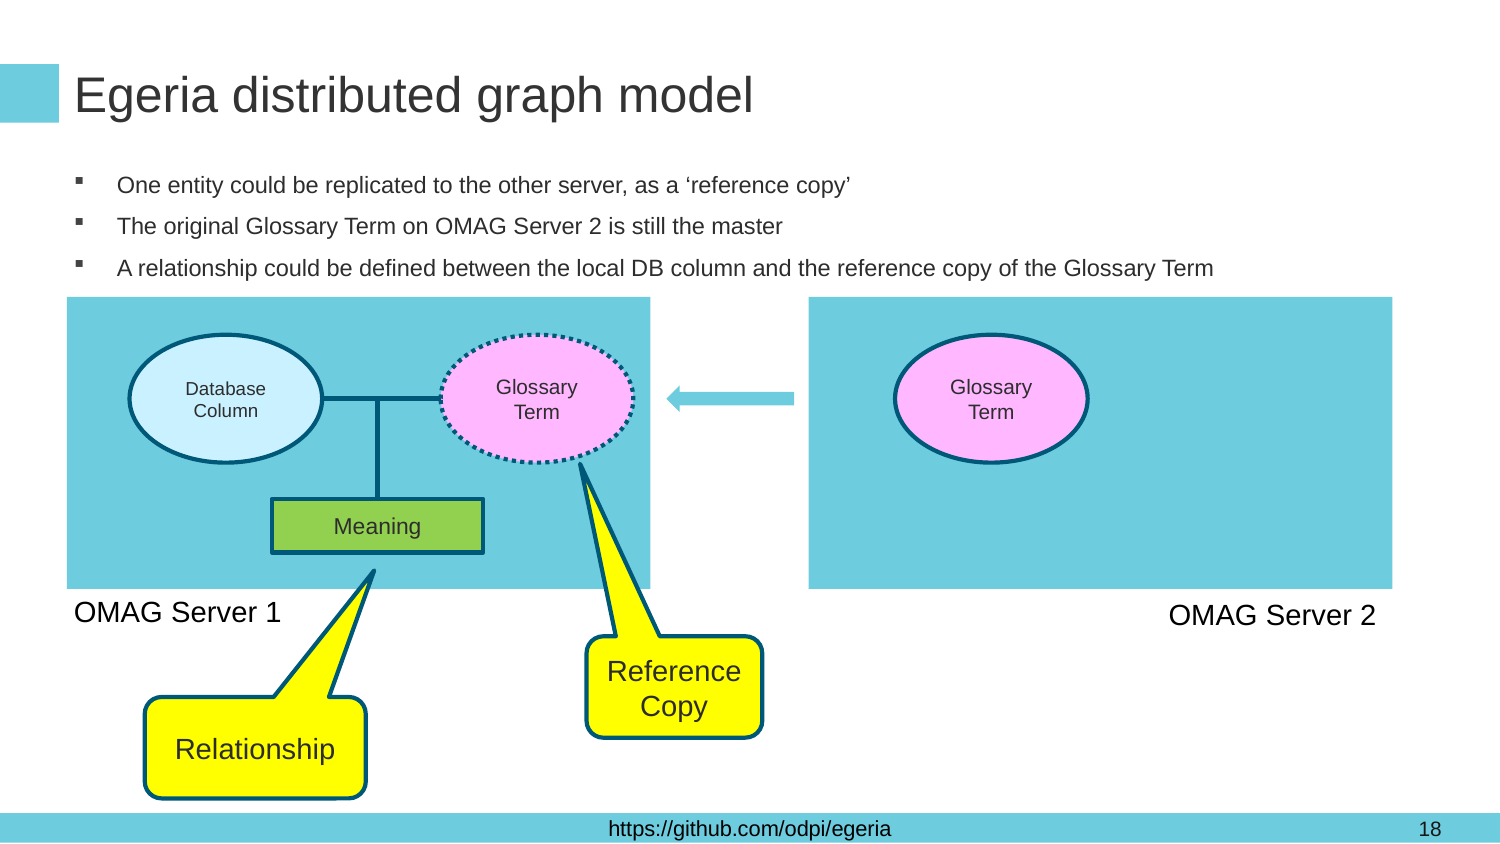

# Egeria distributed graph model
One entity could be replicated to the other server, as a ‘reference copy’
The original Glossary Term on OMAG Server 2 is still the master
A relationship could be defined between the local DB column and the reference copy of the Glossary Term

Glossary Term
Glossary
Term
Database
Column

Meaning
OMAG Server 1
OMAG Server 2
Reference
Copy
Relationship
18